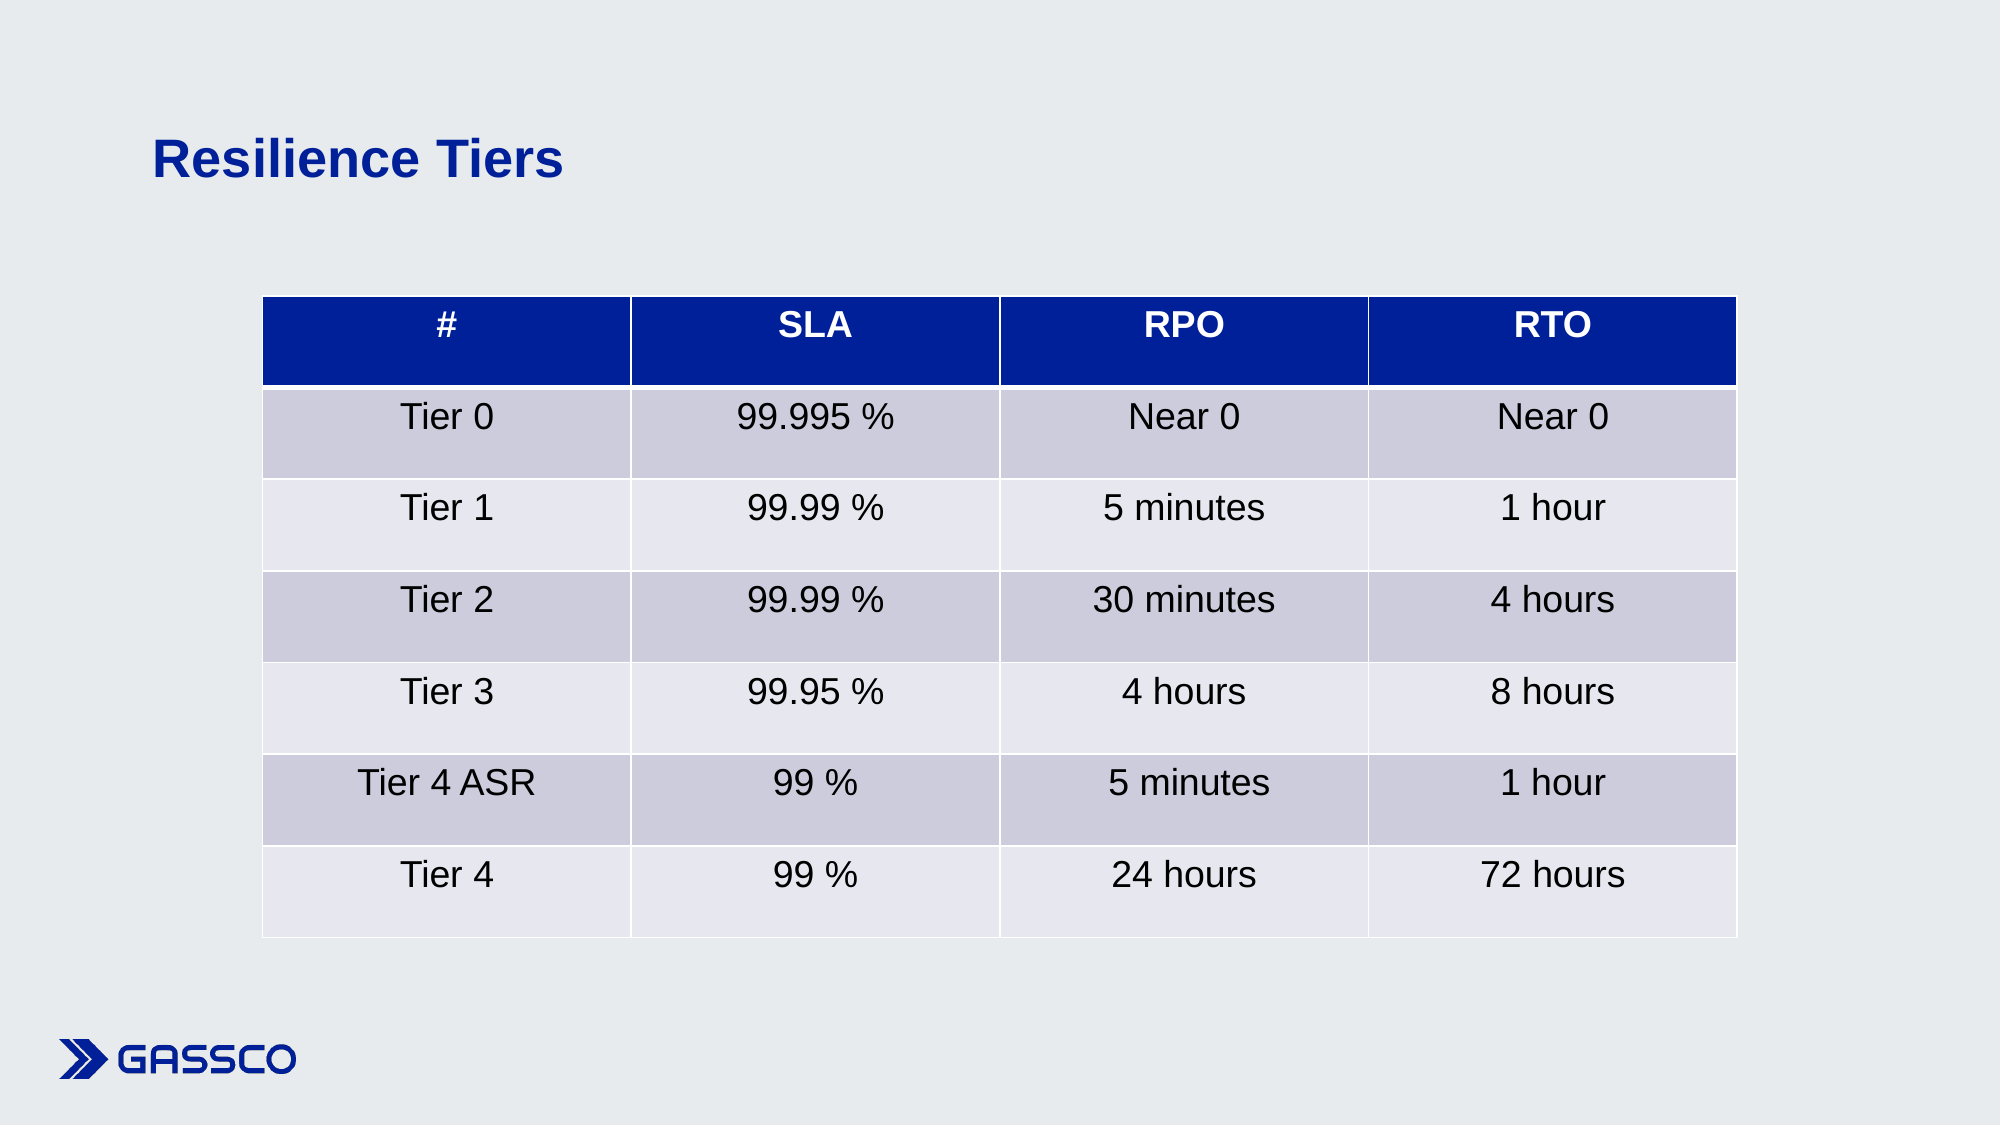

# Resilience Tiers
| # | SLA | RPO | RTO |
| --- | --- | --- | --- |
| Tier 0 | 99.995 % | Near 0 | Near 0 |
| Tier 1 | 99.99 % | 5 minutes | 1 hour |
| Tier 2 | 99.99 % | 30 minutes | 4 hours |
| Tier 3 | 99.95 % | 4 hours | 8 hours |
| Tier 4 ASR | 99 % | 5 minutes | 1 hour |
| Tier 4 | 99 % | 24 hours | 72 hours |